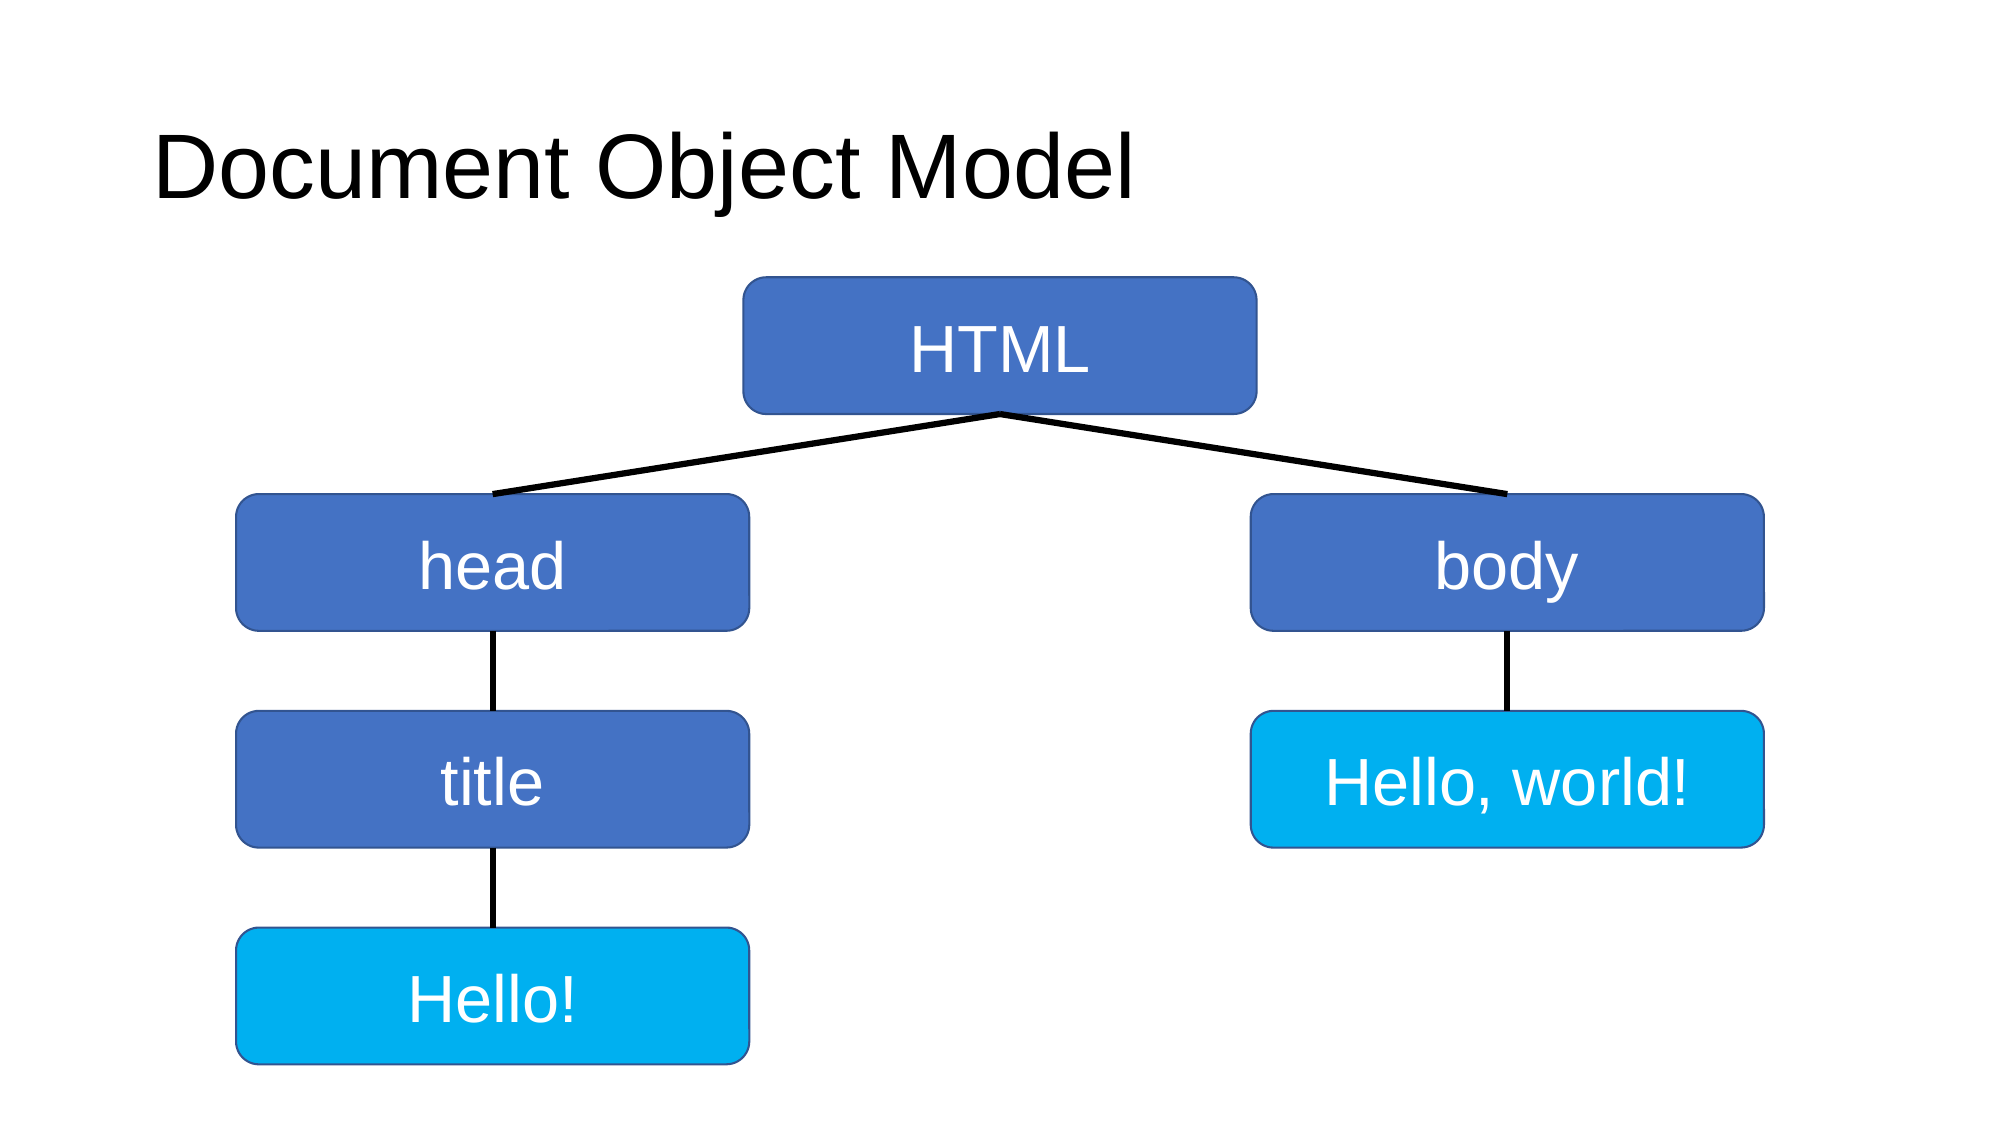

# Document Object Model
HTML
head
body
title
Hello, world!
Hello!